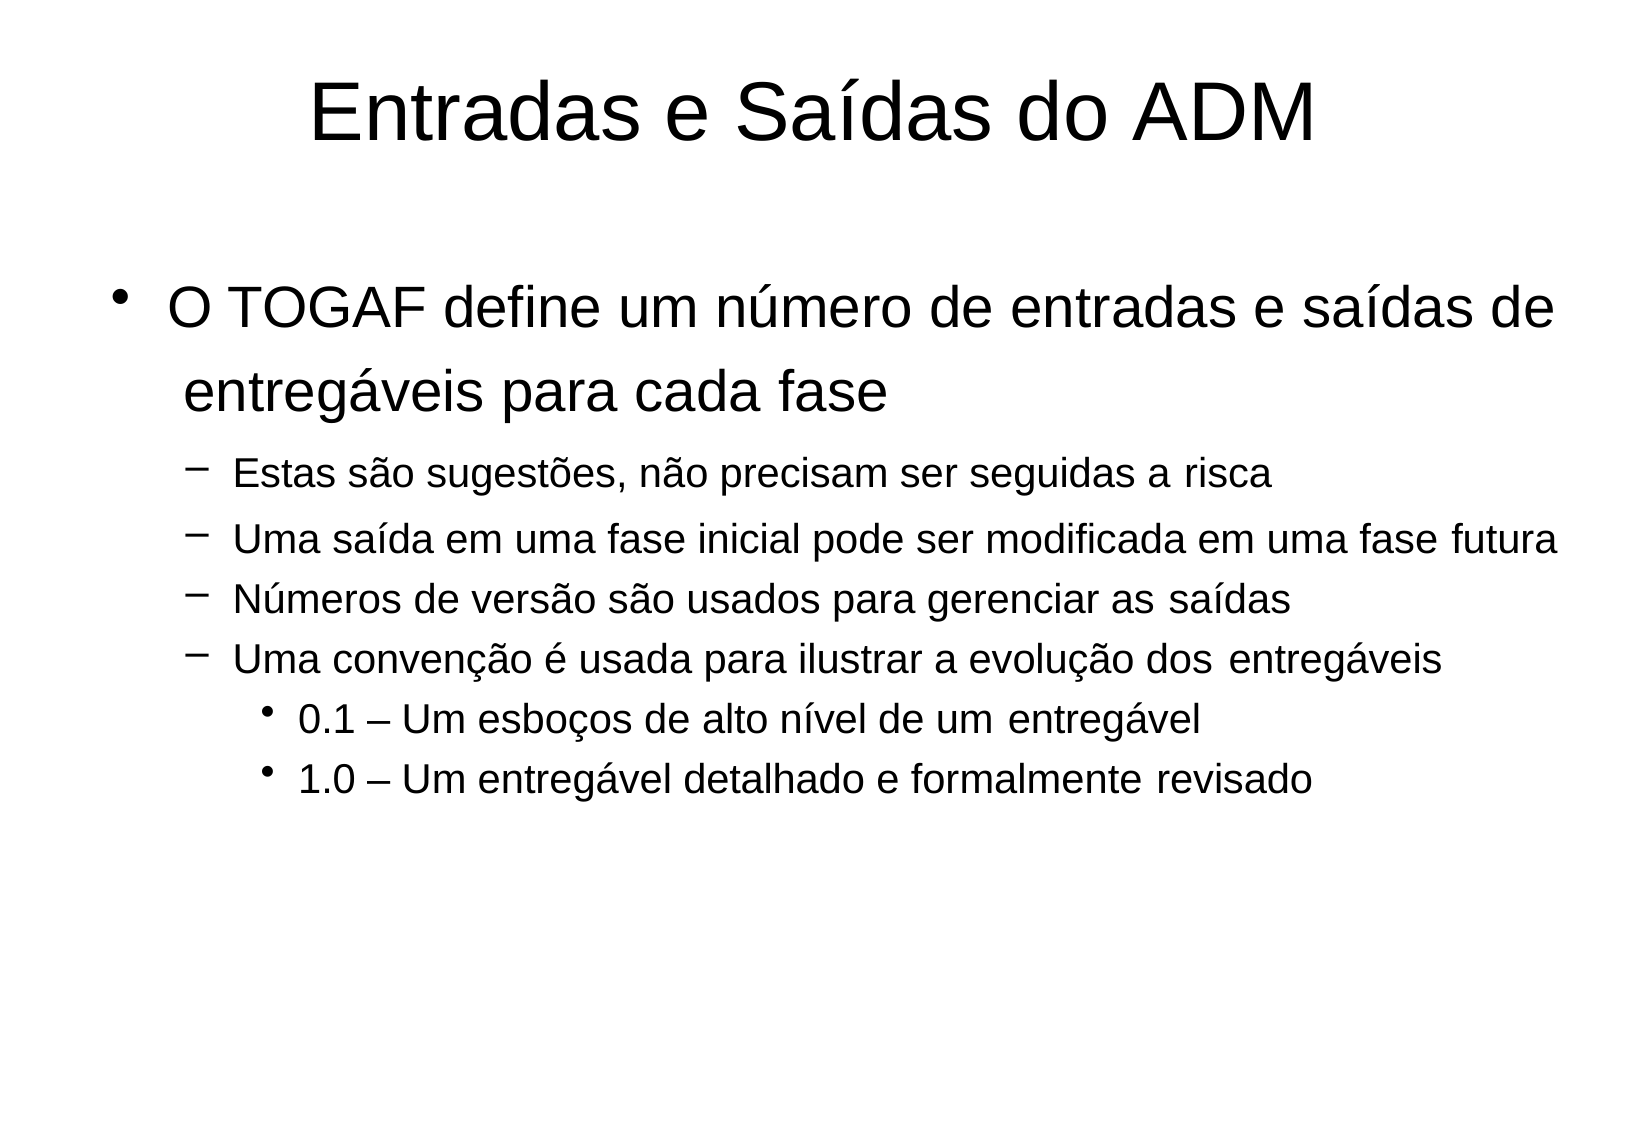

# Entradas e Saídas do ADM
O TOGAF define um número de entradas e saídas de  entregáveis para cada fase
Estas são sugestões, não precisam ser seguidas a risca
Uma saída em uma fase inicial pode ser modificada em uma fase futura
Números de versão são usados para gerenciar as saídas
Uma convenção é usada para ilustrar a evolução dos entregáveis
0.1 – Um esboços de alto nível de um entregável
1.0 – Um entregável detalhado e formalmente revisado